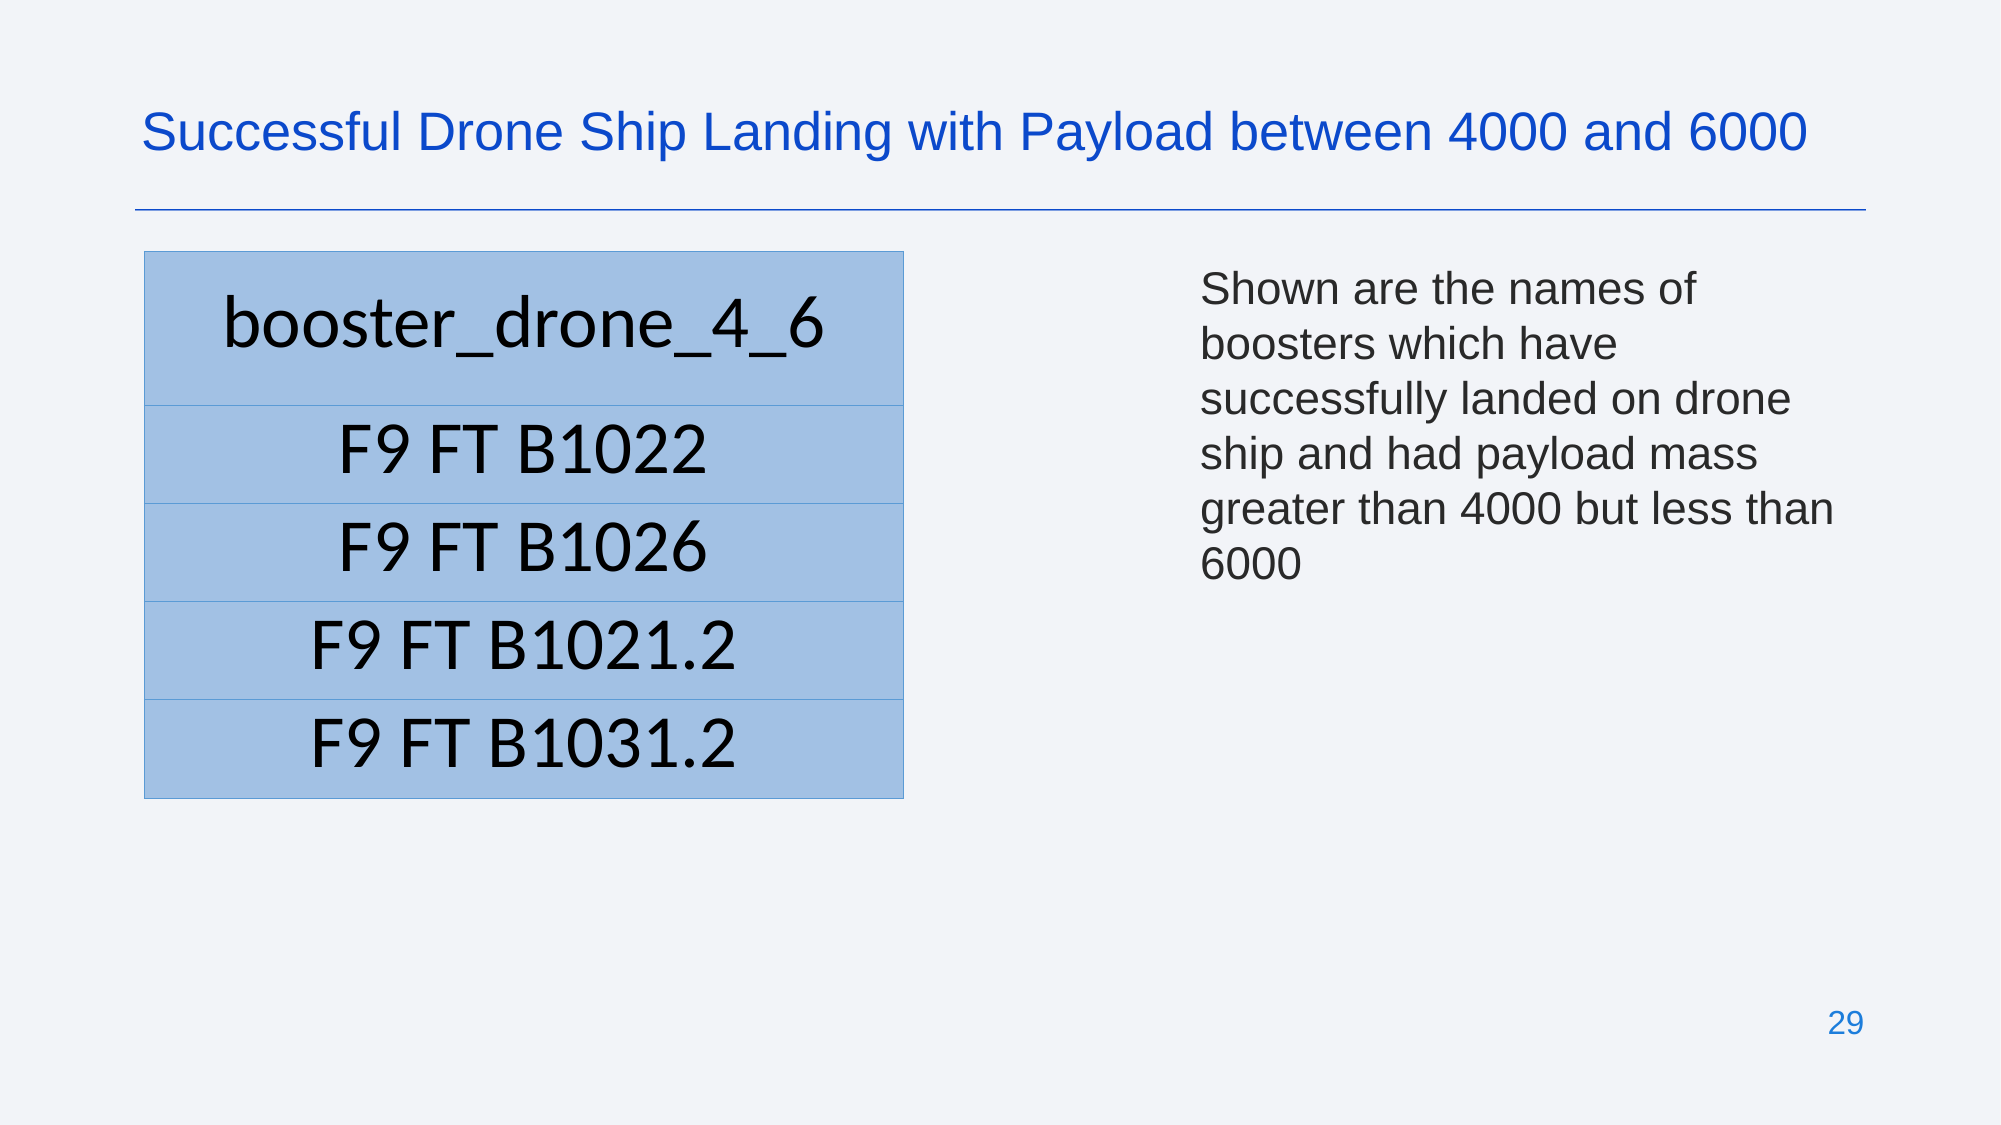

Successful Drone Ship Landing with Payload between 4000 and 6000
| booster\_drone\_4\_6 |
| --- |
| F9 FT B1022 |
| F9 FT B1026 |
| F9 FT B1021.2 |
| F9 FT B1031.2 |
Shown are the names of boosters which have successfully landed on drone ship and had payload mass greater than 4000 but less than 6000
29